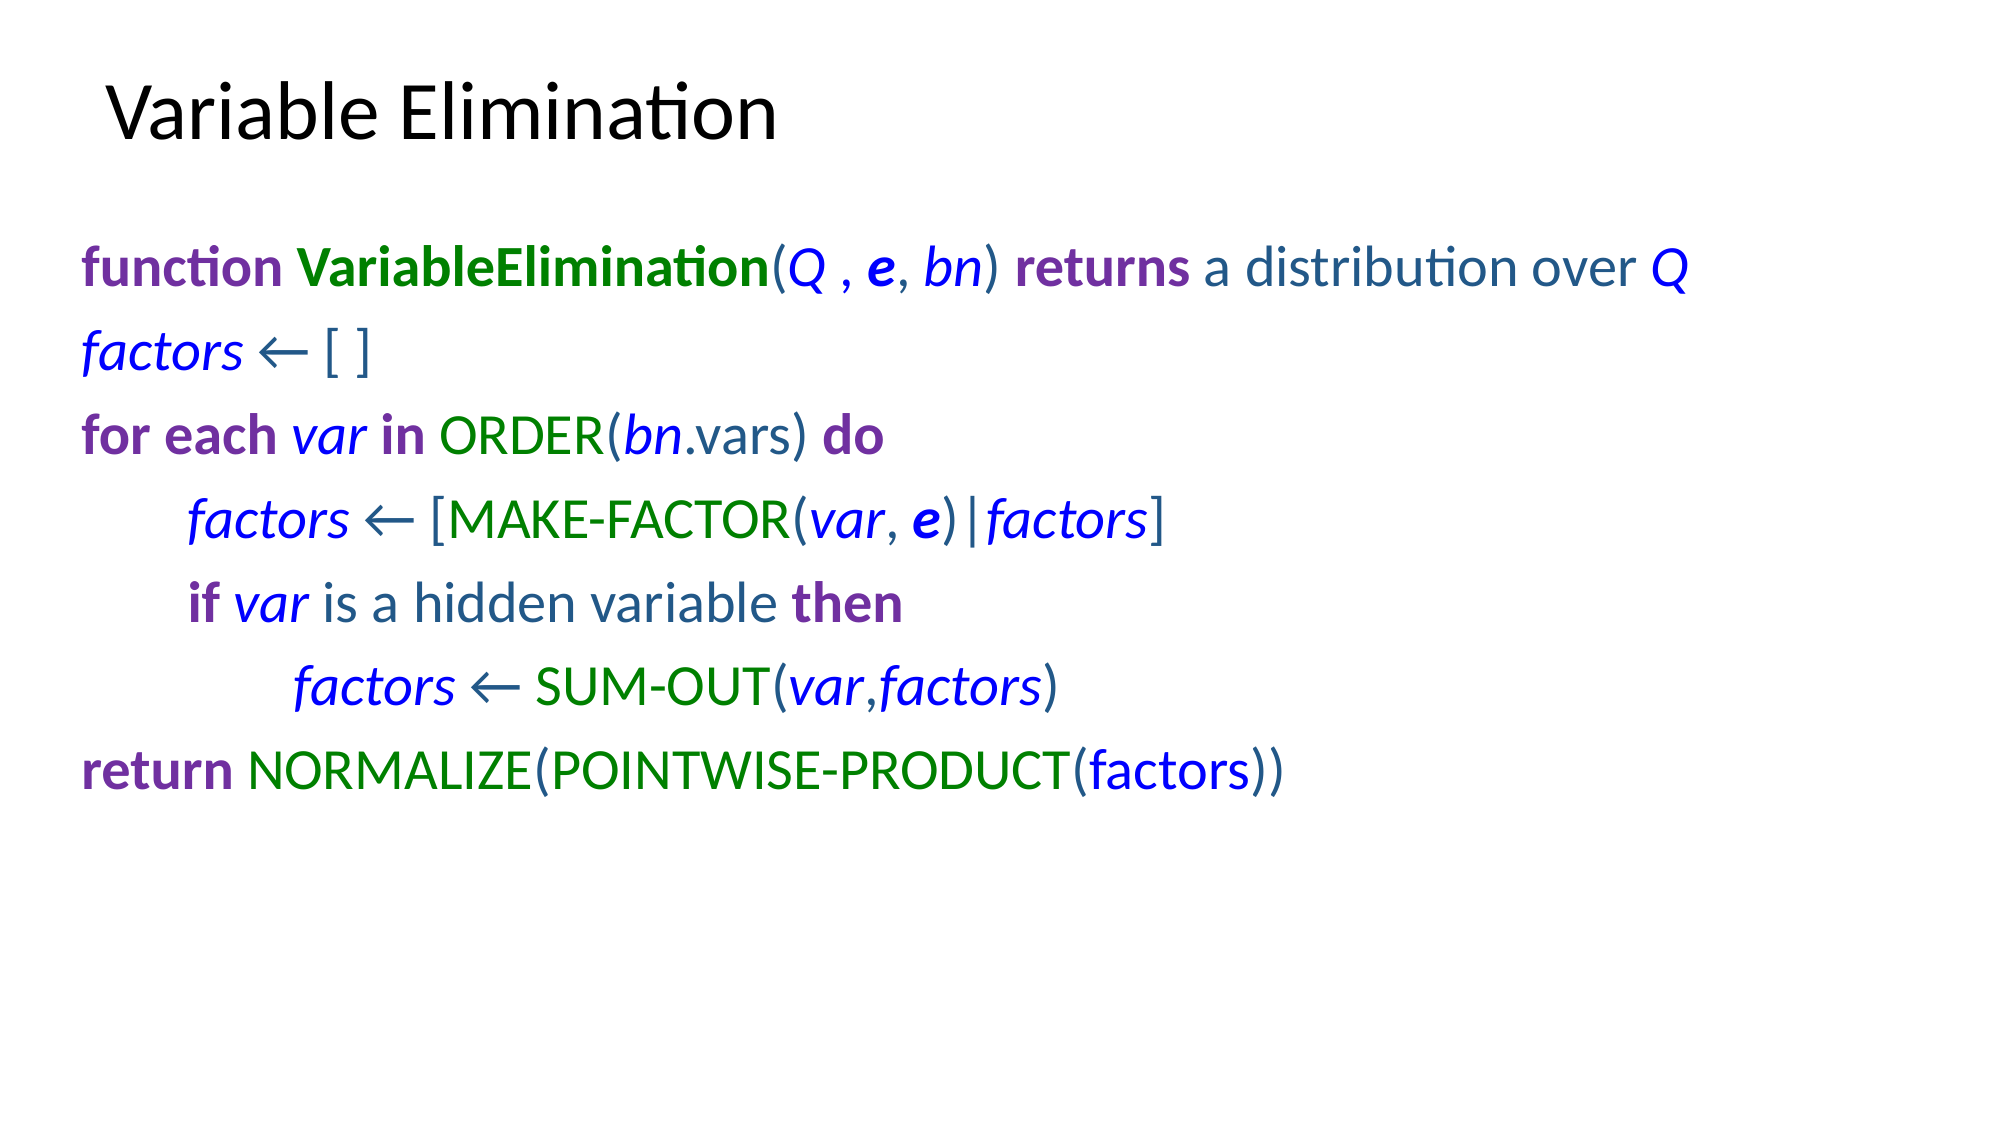

# Variable Elimination
function VariableElimination(Q , e, bn) returns a distribution over Q
factors ← [ ]
for each var in ORDER(bn.vars) do
        factors ← [MAKE-FACTOR(var, e)|factors]
        if var is a hidden variable then
                factors ← SUM-OUT(var,factors)
return NORMALIZE(POINTWISE-PRODUCT(factors))